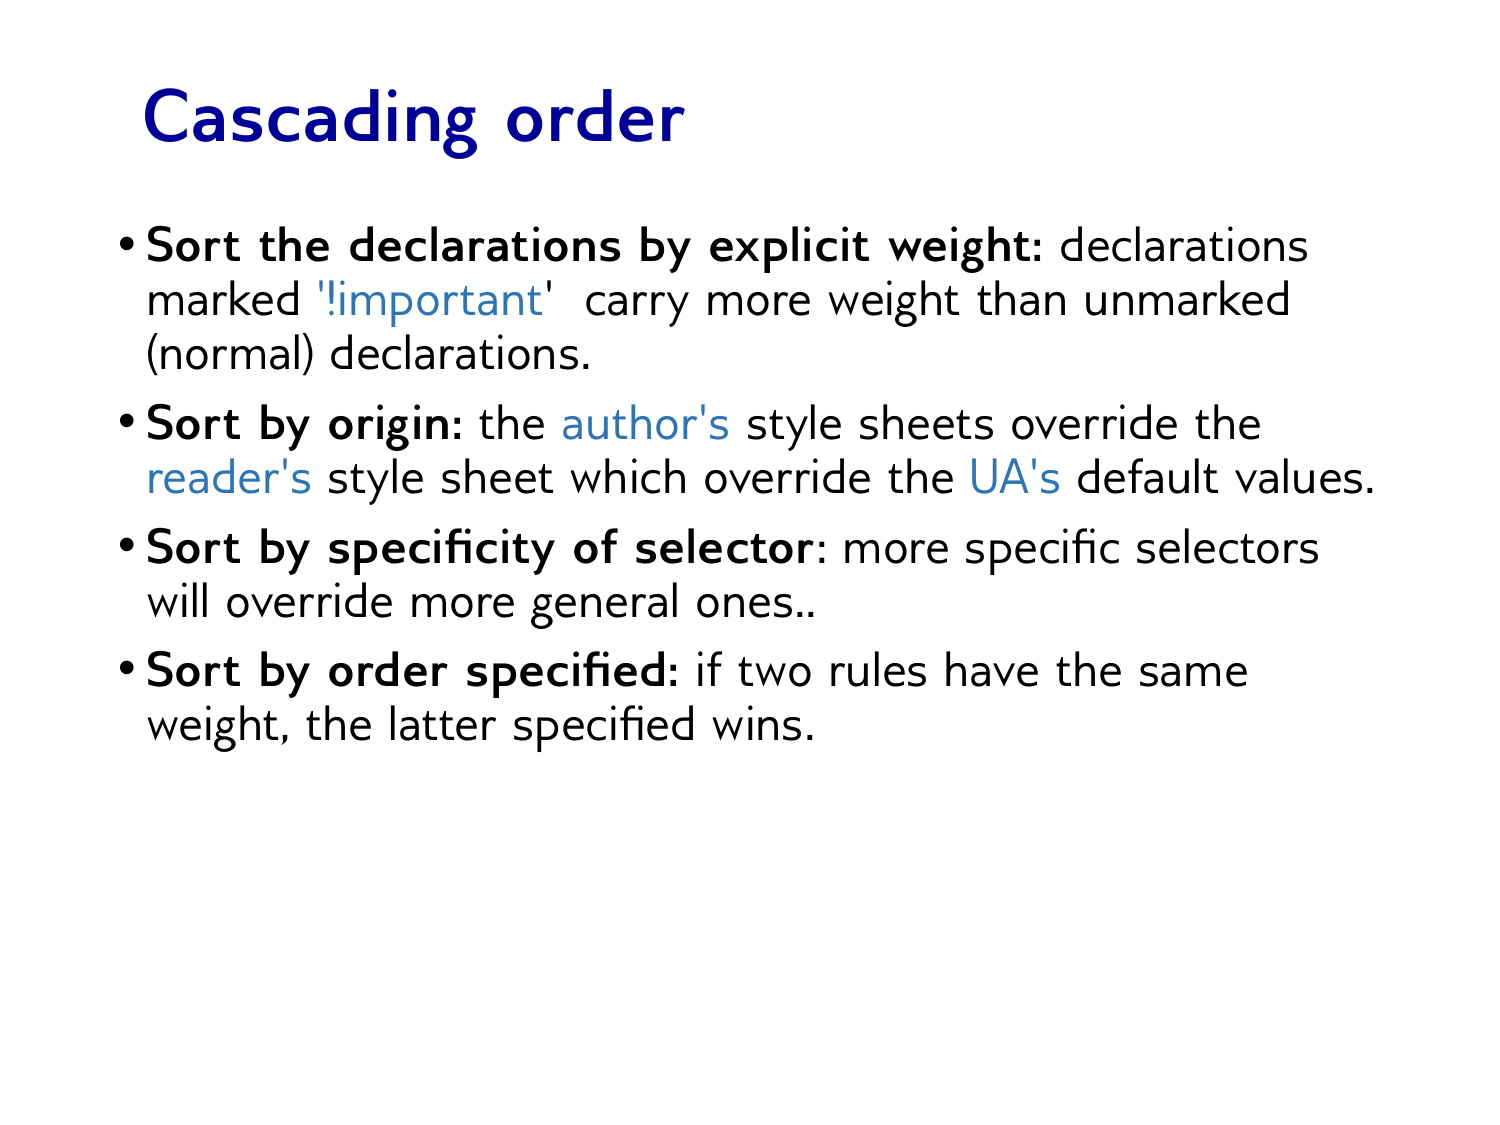

# Cascading order
Sort the declarations by explicit weight: declarations marked '!important'  carry more weight than unmarked (normal) declarations.
Sort by origin: the author's style sheets override the reader's style sheet which override the UA's default values.
Sort by specificity of selector: more specific selectors will override more general ones..
Sort by order specified: if two rules have the same weight, the latter specified wins.